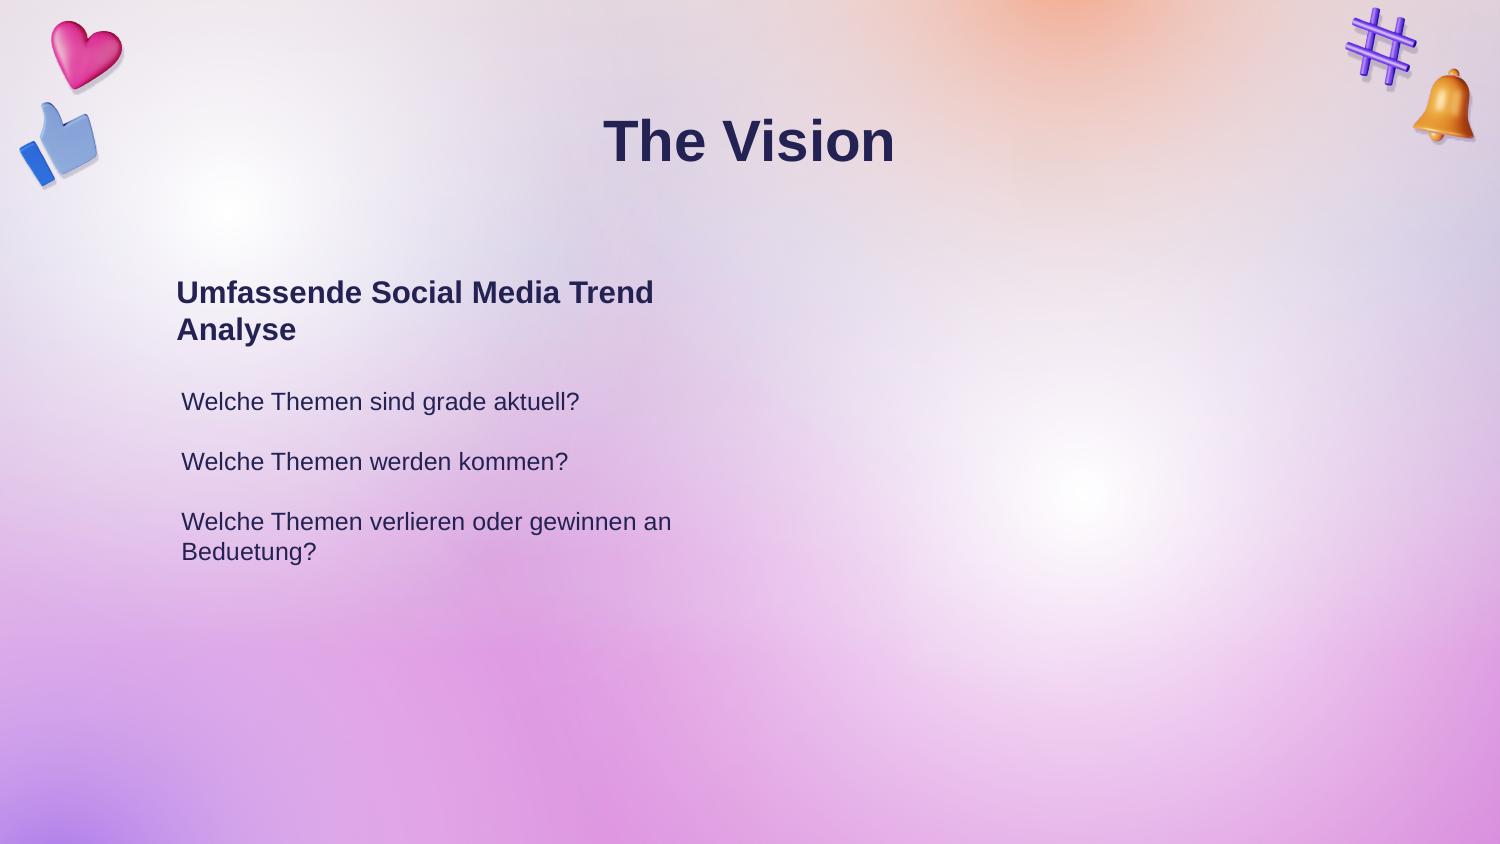

# The Vision
Umfassende Social Media Trend Analyse
Welche Themen sind grade aktuell?
Welche Themen werden kommen?
Welche Themen verlieren oder gewinnen an Beduetung?